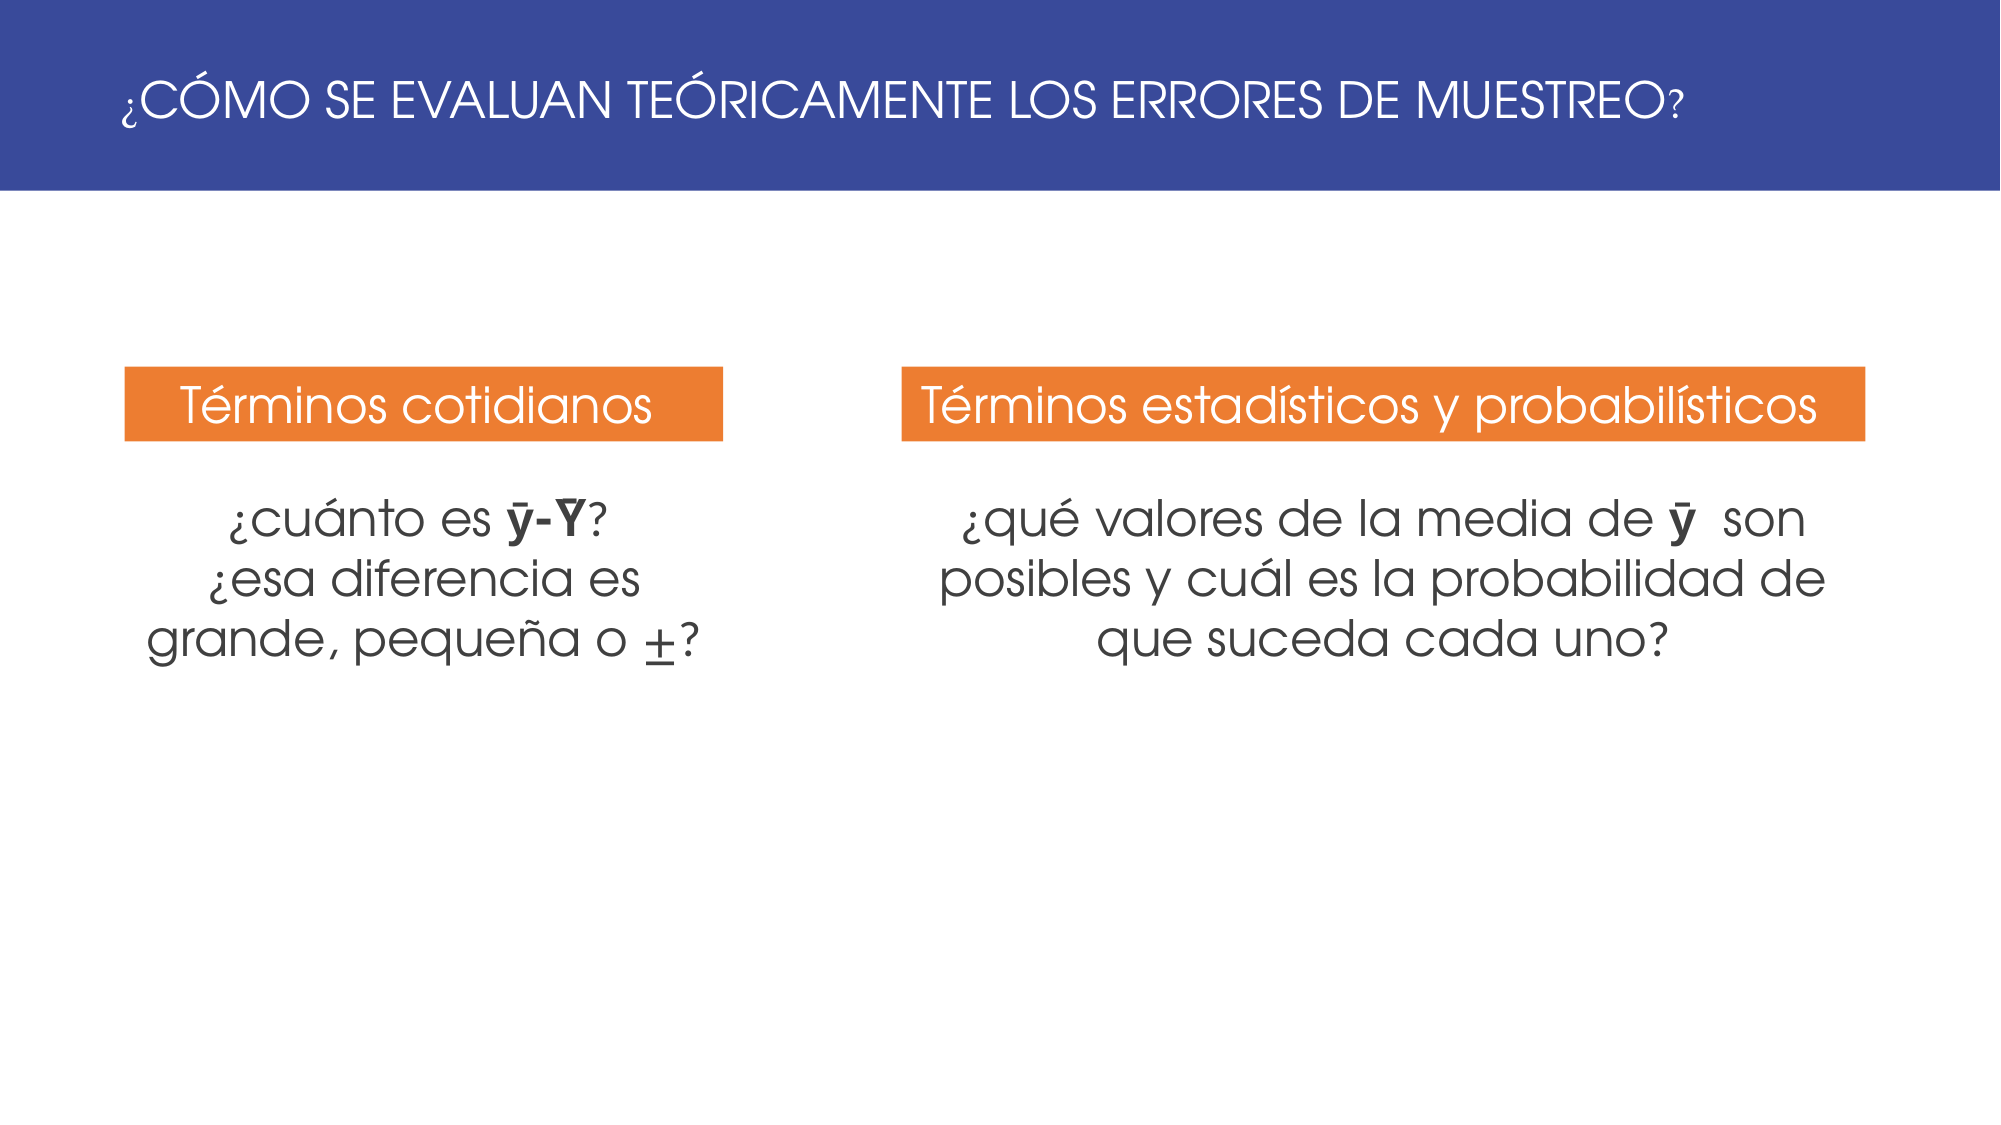

¿CÓMO SE EVALUAN TEÓRICAMENTE LOS ERRORES DE MUESTREO?
Términos estadísticos y probabilísticos
Términos cotidianos
¿cuánto es ӯ-Ῡ?
¿esa diferencia es grande, pequeña o ±?
¿qué valores de la media de ӯ  son posibles y cuál es la probabilidad de que suceda cada uno?